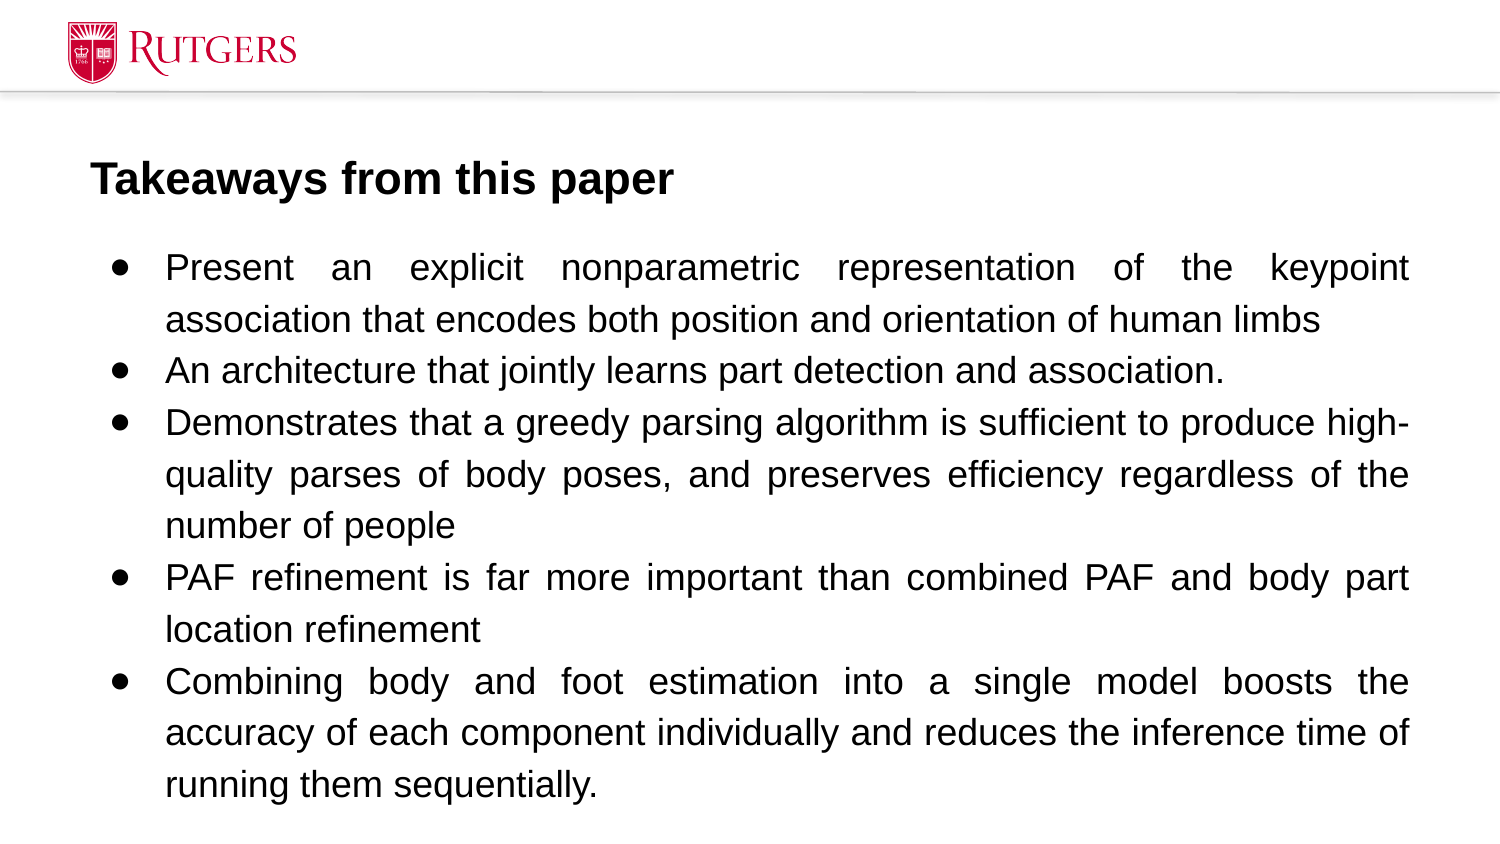

# Takeaways from this paper
Present an explicit nonparametric representation of the keypoint association that encodes both position and orientation of human limbs
An architecture that jointly learns part detection and association.
Demonstrates that a greedy parsing algorithm is sufﬁcient to produce high-quality parses of body poses, and preserves efﬁciency regardless of the number of people
PAF reﬁnement is far more important than combined PAF and body part location reﬁnement
Combining body and foot estimation into a single model boosts the accuracy of each component individually and reduces the inference time of running them sequentially.